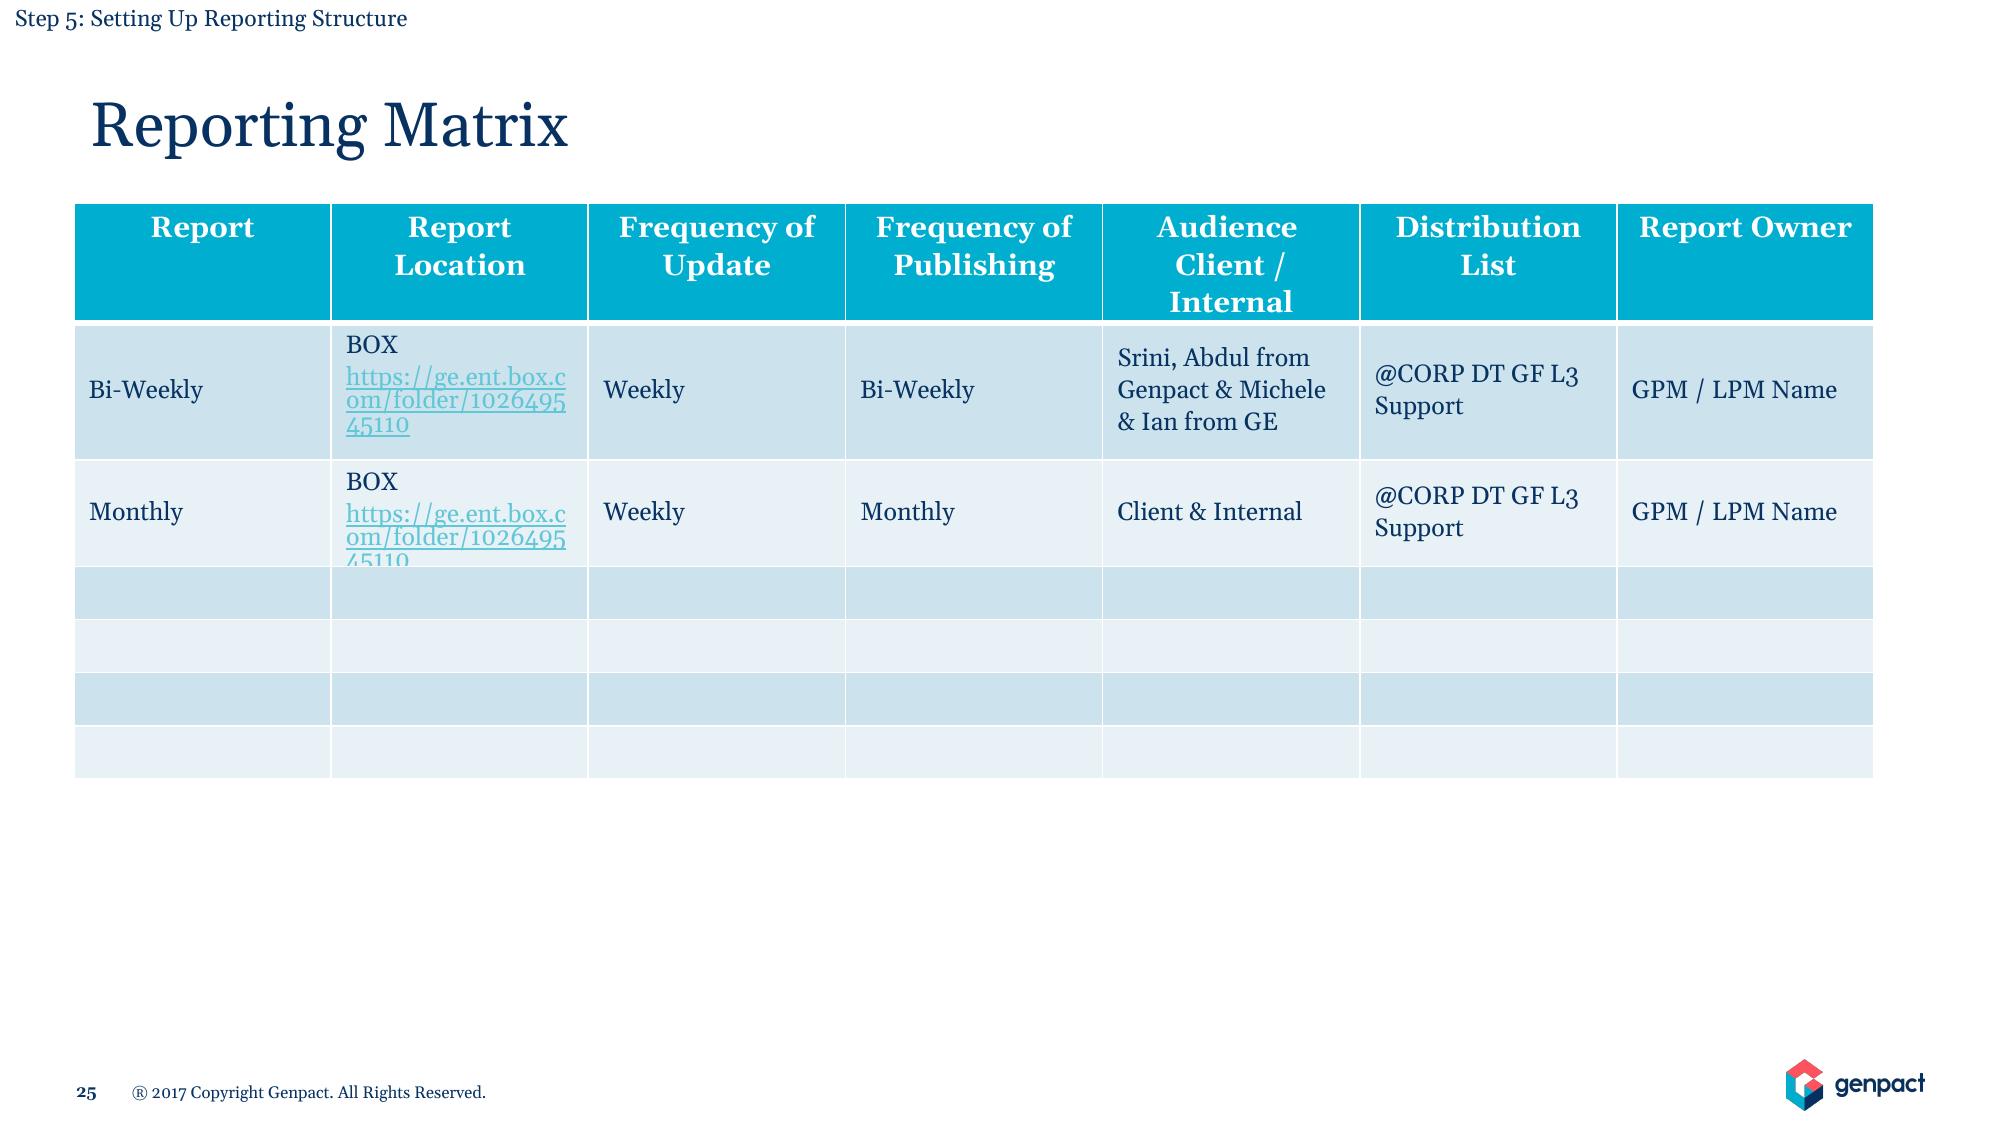

Step 5: Setting Up Reporting Structure
Reporting Matrix
| Report | Report Location | Frequency of Update | Frequency of Publishing | Audience Client / Internal | Distribution List | Report Owner |
| --- | --- | --- | --- | --- | --- | --- |
| Bi-Weekly | BOX https://ge.ent.box.com/folder/102649545110 | Weekly | Bi-Weekly | Srini, Abdul from Genpact & Michele & Ian from GE | @CORP DT GF L3 Support | GPM / LPM Name |
| Monthly | BOX https://ge.ent.box.com/folder/102649545110 | Weekly | Monthly | Client & Internal | @CORP DT GF L3 Support | GPM / LPM Name |
|  |  |  |  |  |  |  |
|  |  |  |  |  |  |  |
|  |  |  |  |  |  |  |
|  |  |  |  |  |  |  |